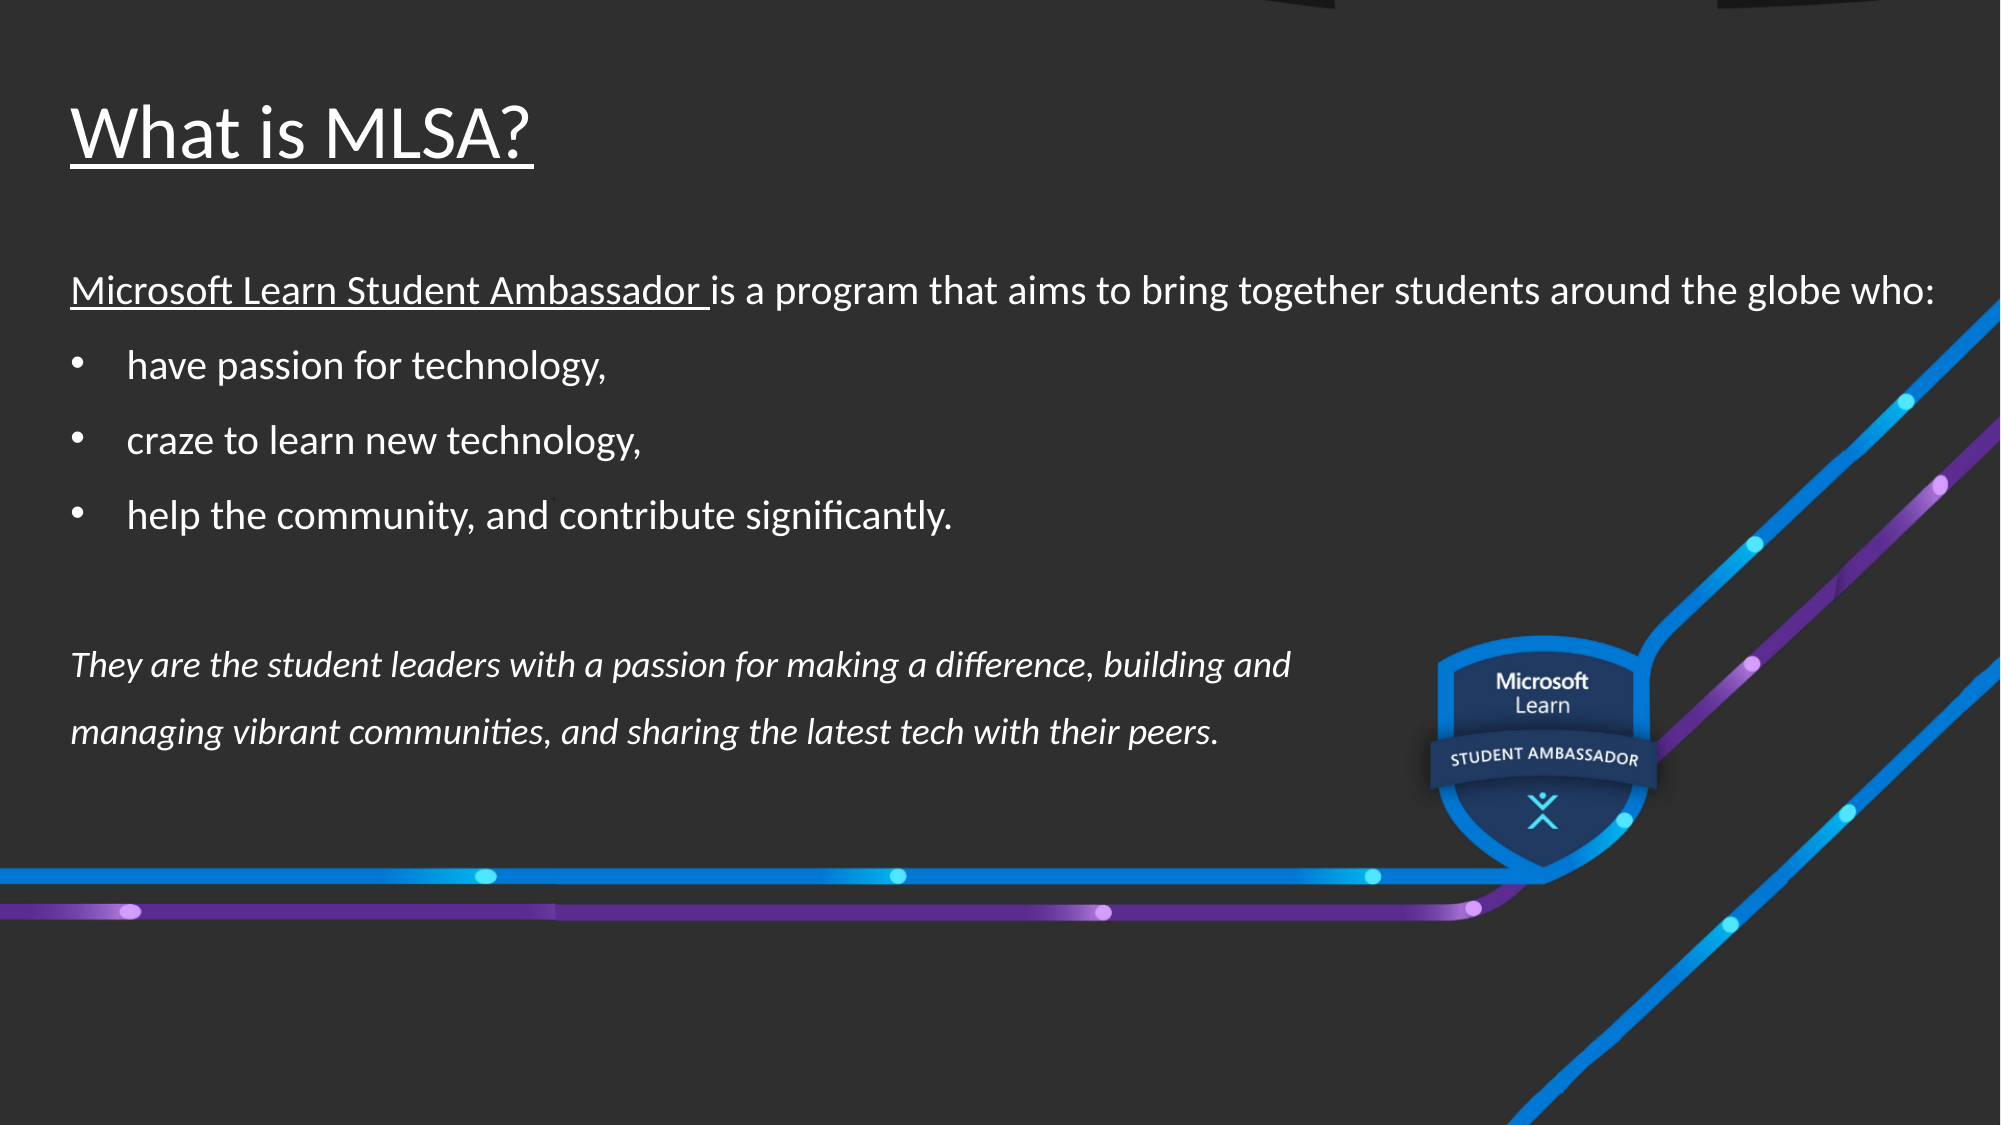

What is MLSA?
Microsoft Learn Student Ambassador is a program that aims to bring together students around the globe who:
have passion for technology,
craze to learn new technology,
help the community, and contribute significantly.
They are the student leaders with a passion for making a difference, building and managing vibrant communities, and sharing the latest tech with their peers.